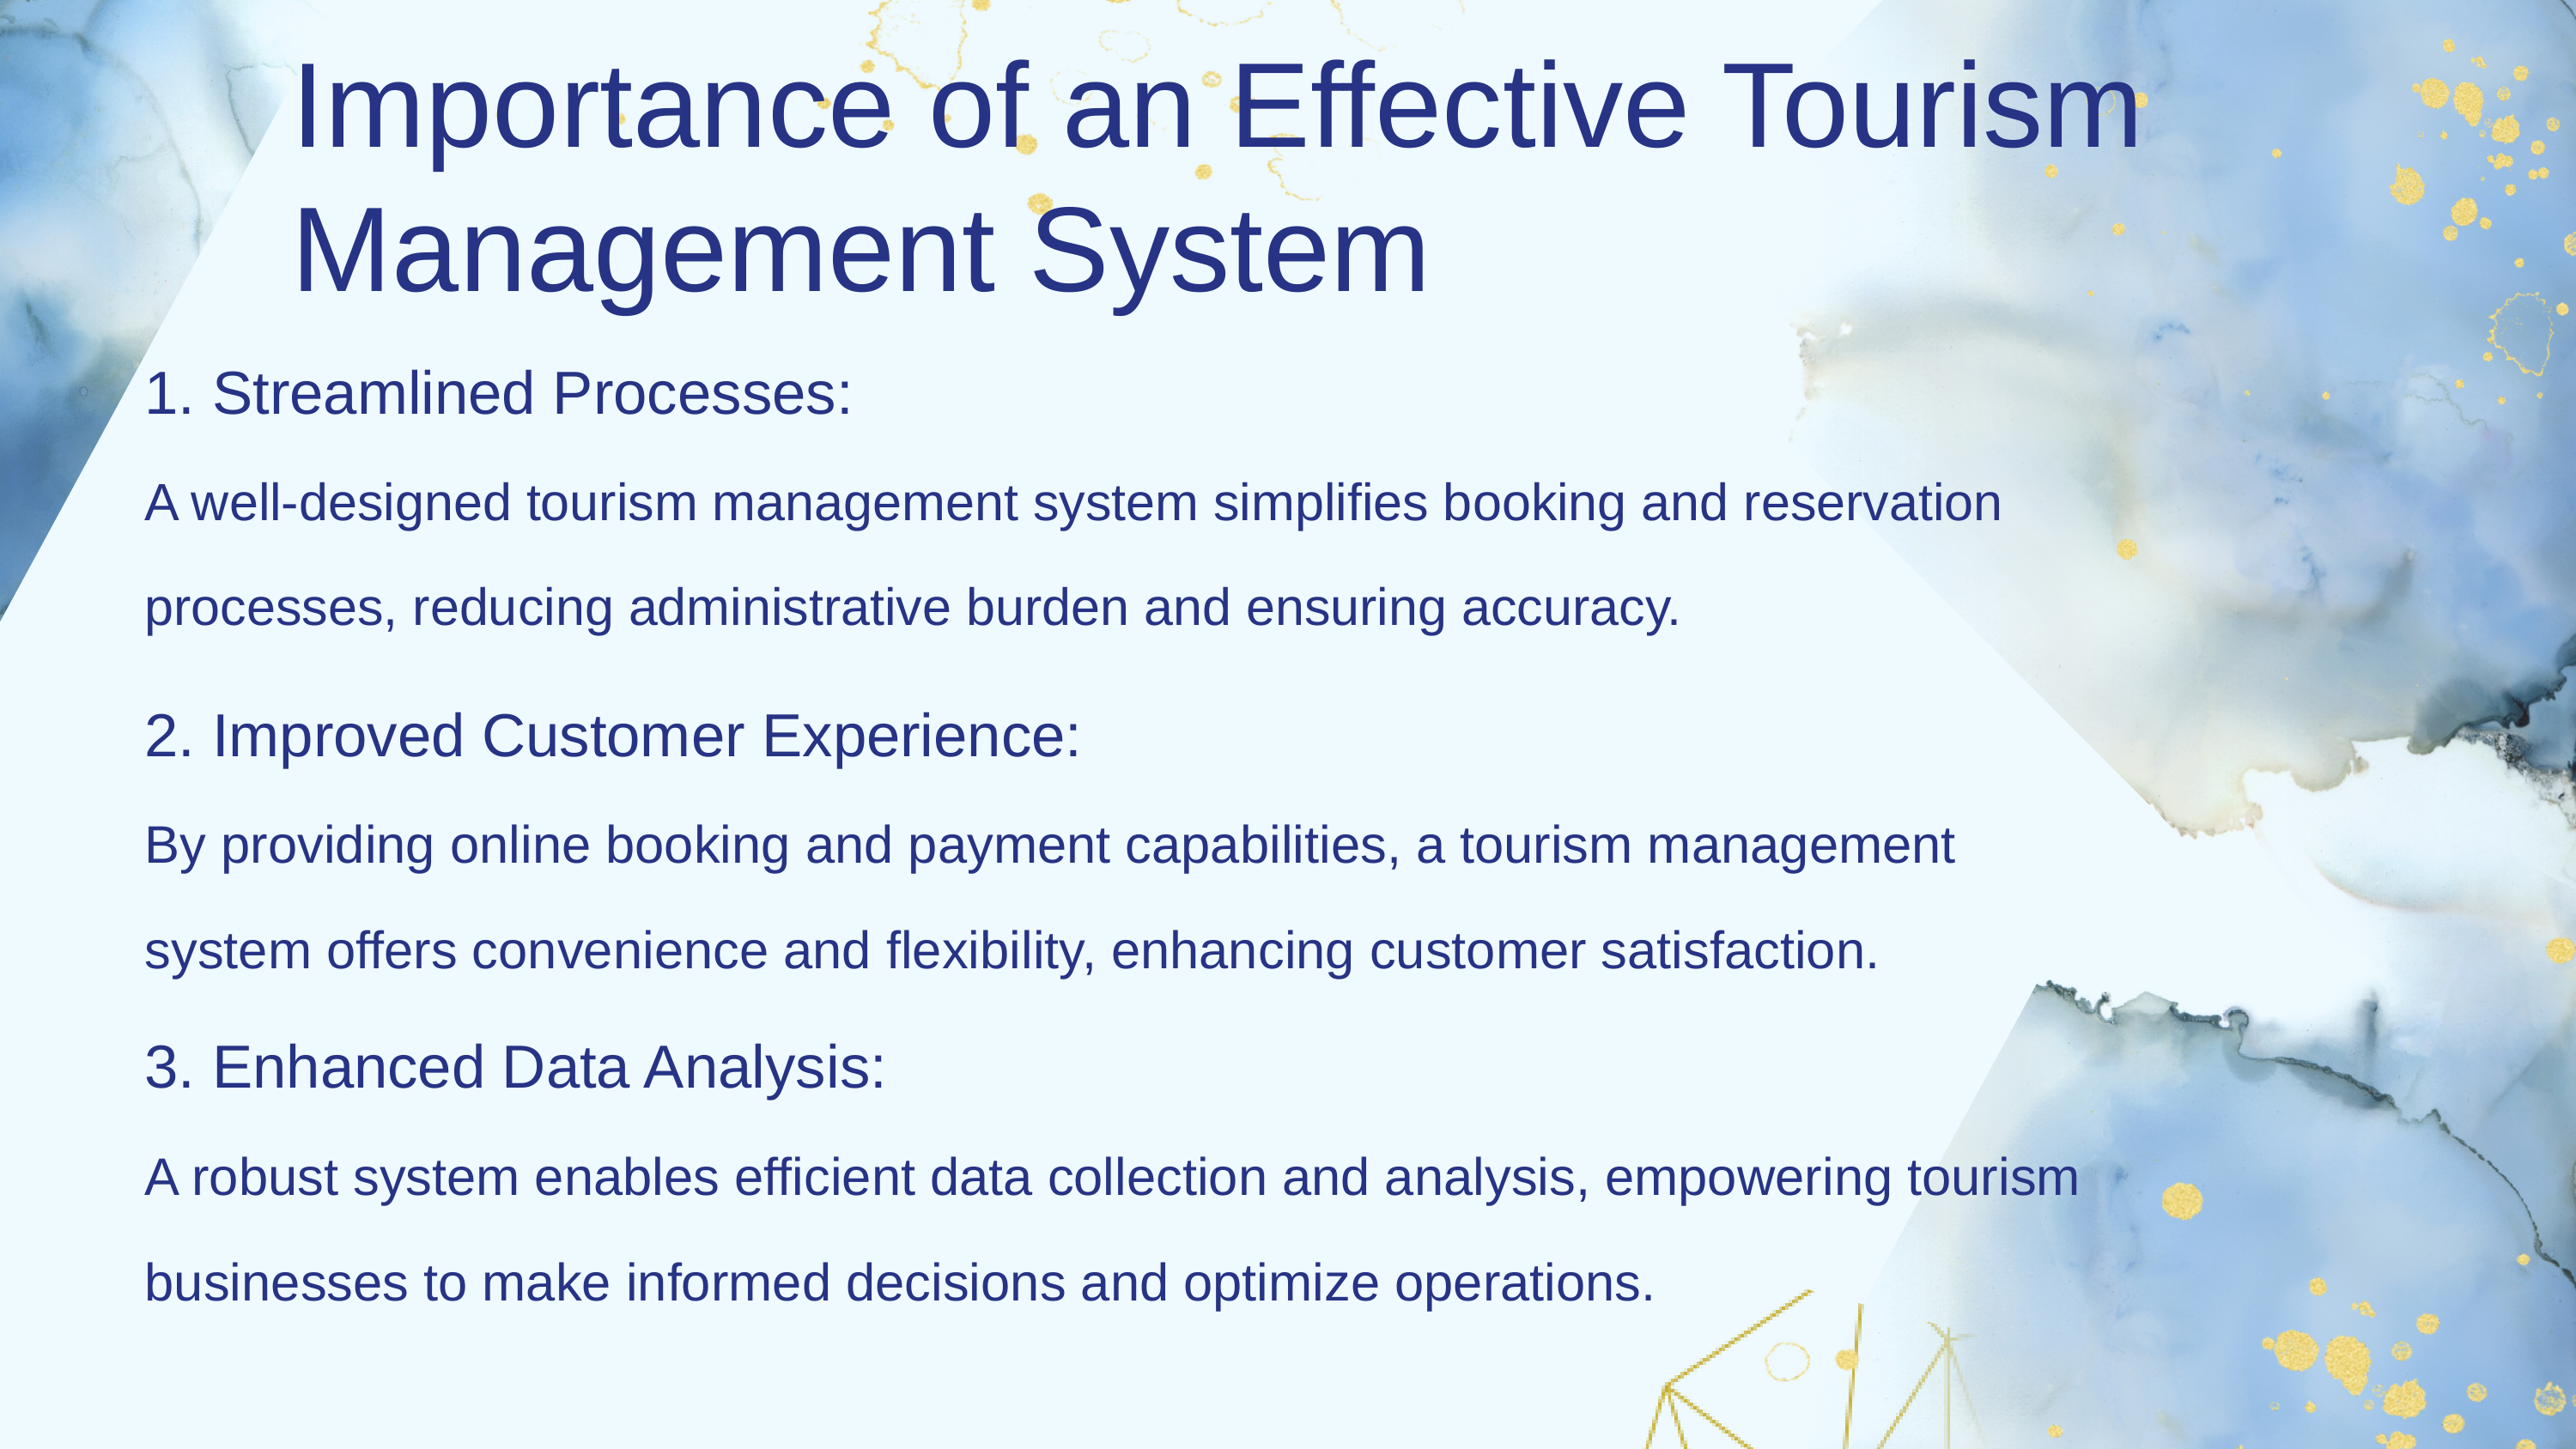

Importance of an Effective Tourism Management System
1. Streamlined Processes:
A well-designed tourism management system simplifies booking and reservation processes, reducing administrative burden and ensuring accuracy.

2. Improved Customer Experience:
By providing online booking and payment capabilities, a tourism management system offers convenience and flexibility, enhancing customer satisfaction.

3. Enhanced Data Analysis:
A robust system enables efficient data collection and analysis, empowering tourism businesses to make informed decisions and optimize operations.